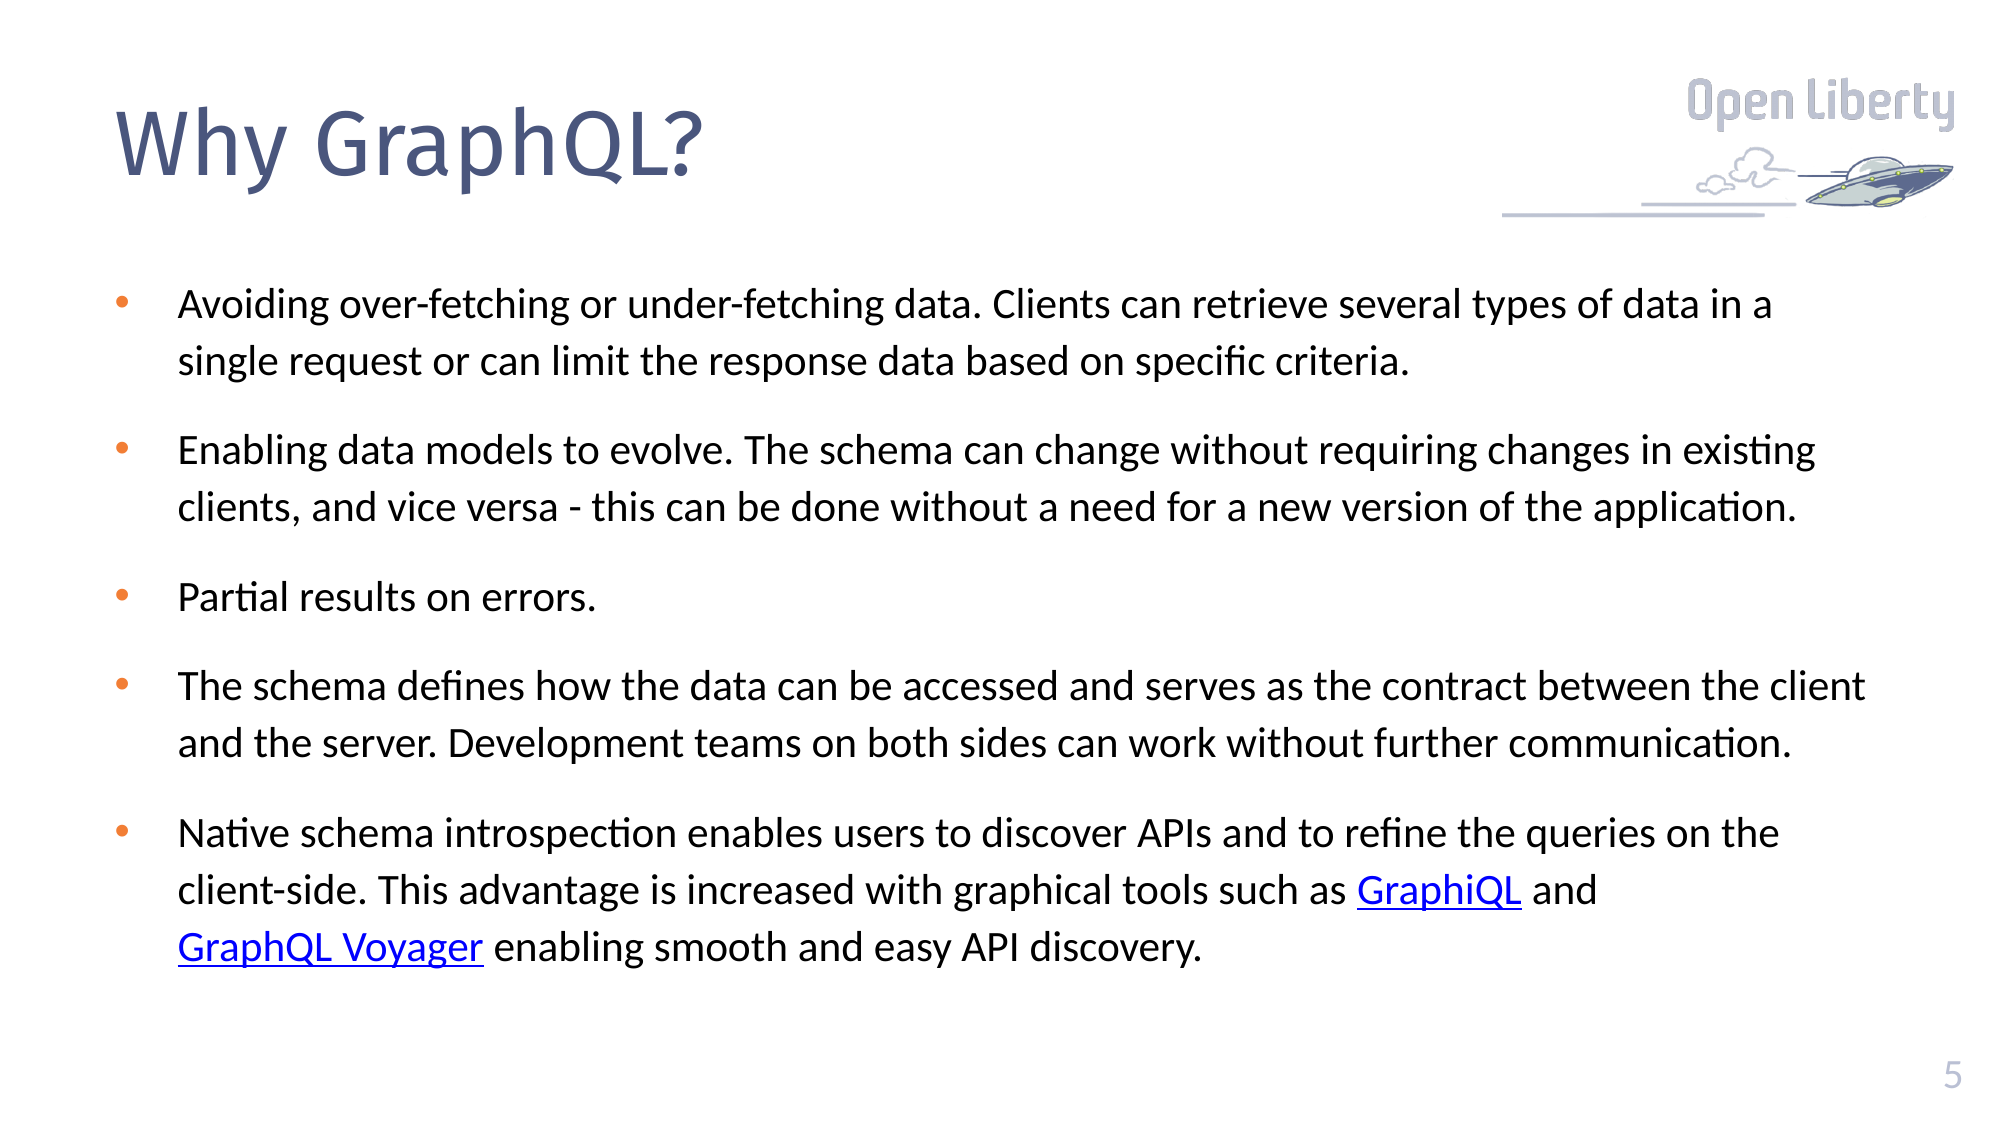

# Why GraphQL?
Avoiding over-fetching or under-fetching data. Clients can retrieve several types of data in a single request or can limit the response data based on specific criteria.
Enabling data models to evolve. The schema can change without requiring changes in existing clients, and vice versa - this can be done without a need for a new version of the application.
Partial results on errors.
The schema defines how the data can be accessed and serves as the contract between the client and the server. Development teams on both sides can work without further communication.
Native schema introspection enables users to discover APIs and to refine the queries on the client-side. This advantage is increased with graphical tools such as GraphiQL and GraphQL Voyager enabling smooth and easy API discovery.